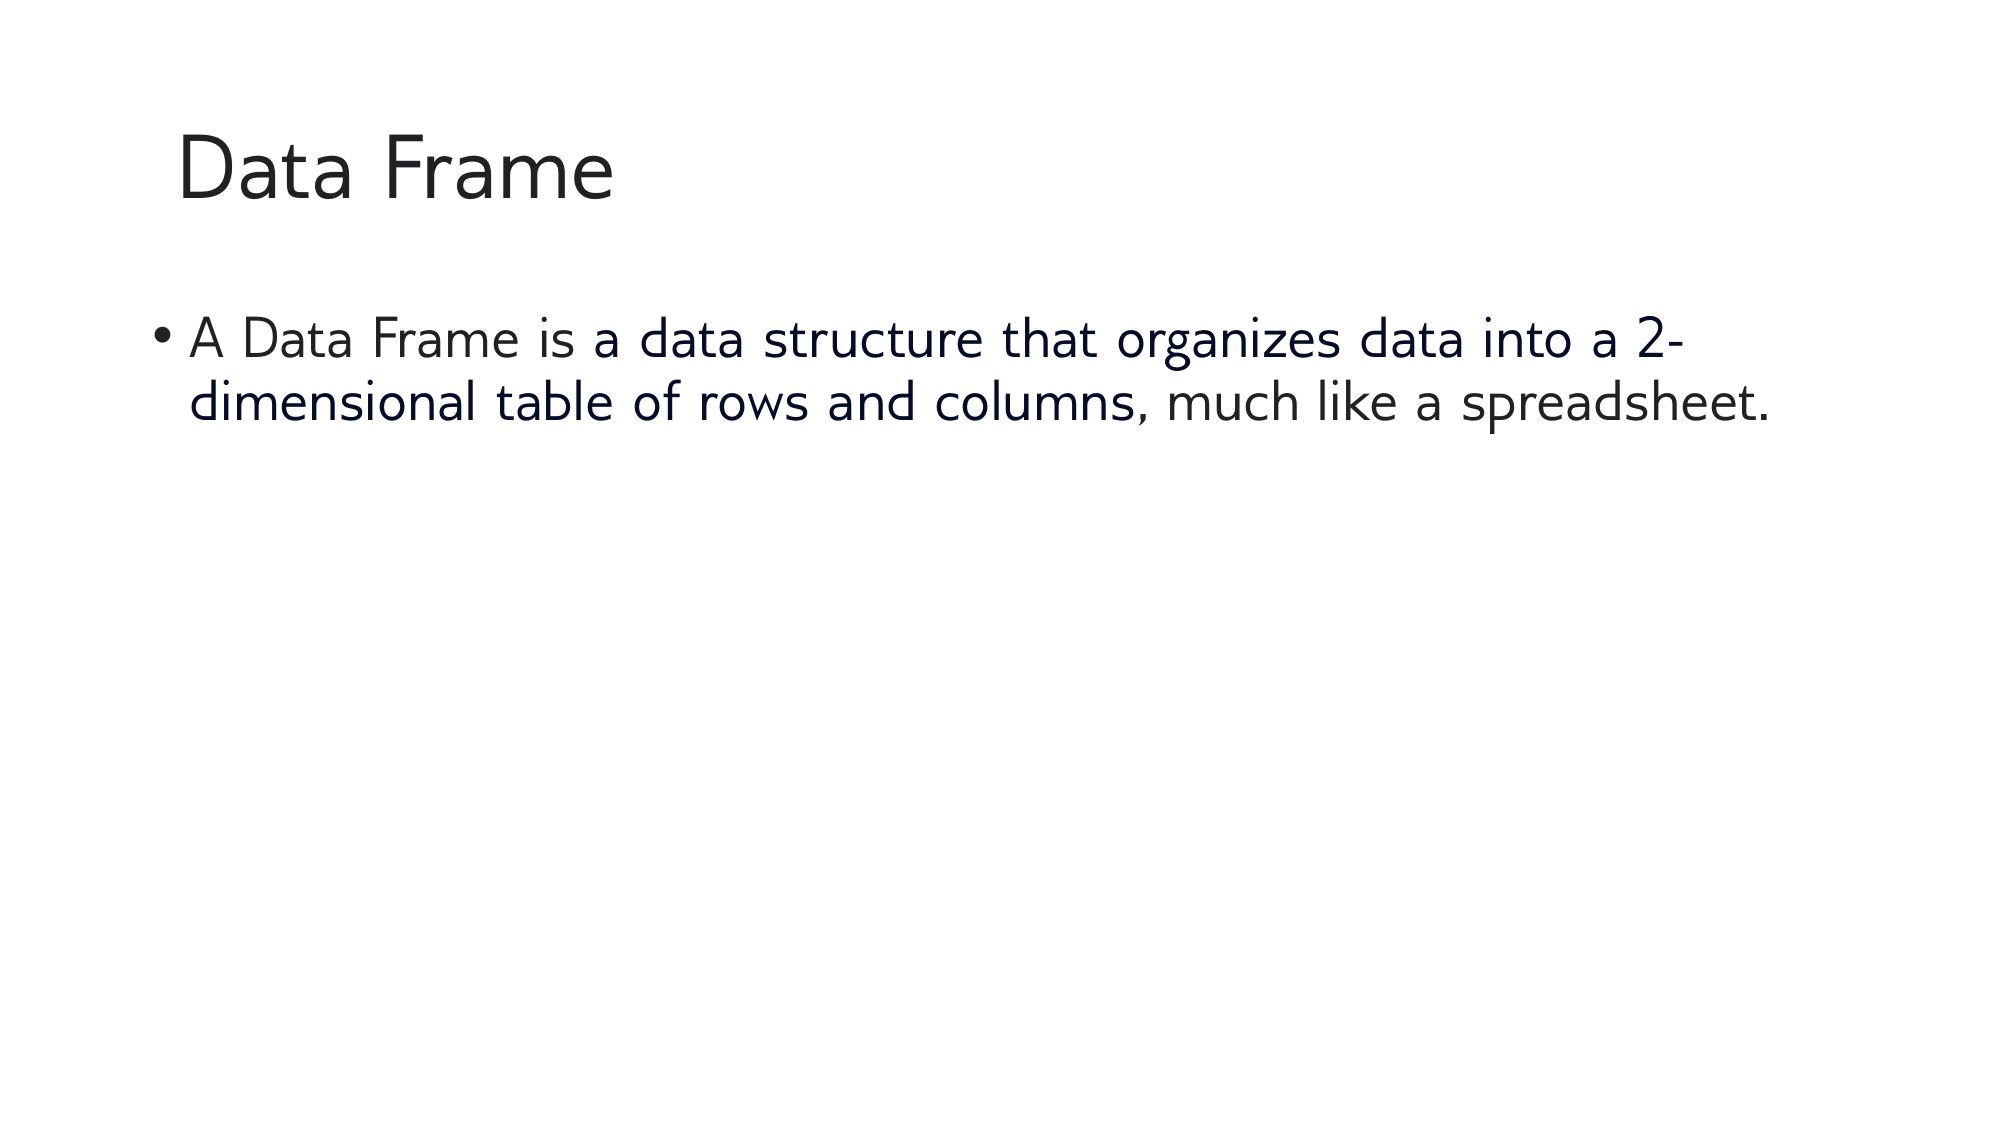

# Data Frame
A Data Frame is a data structure that organizes data into a 2-dimensional table of rows and columns, much like a spreadsheet.